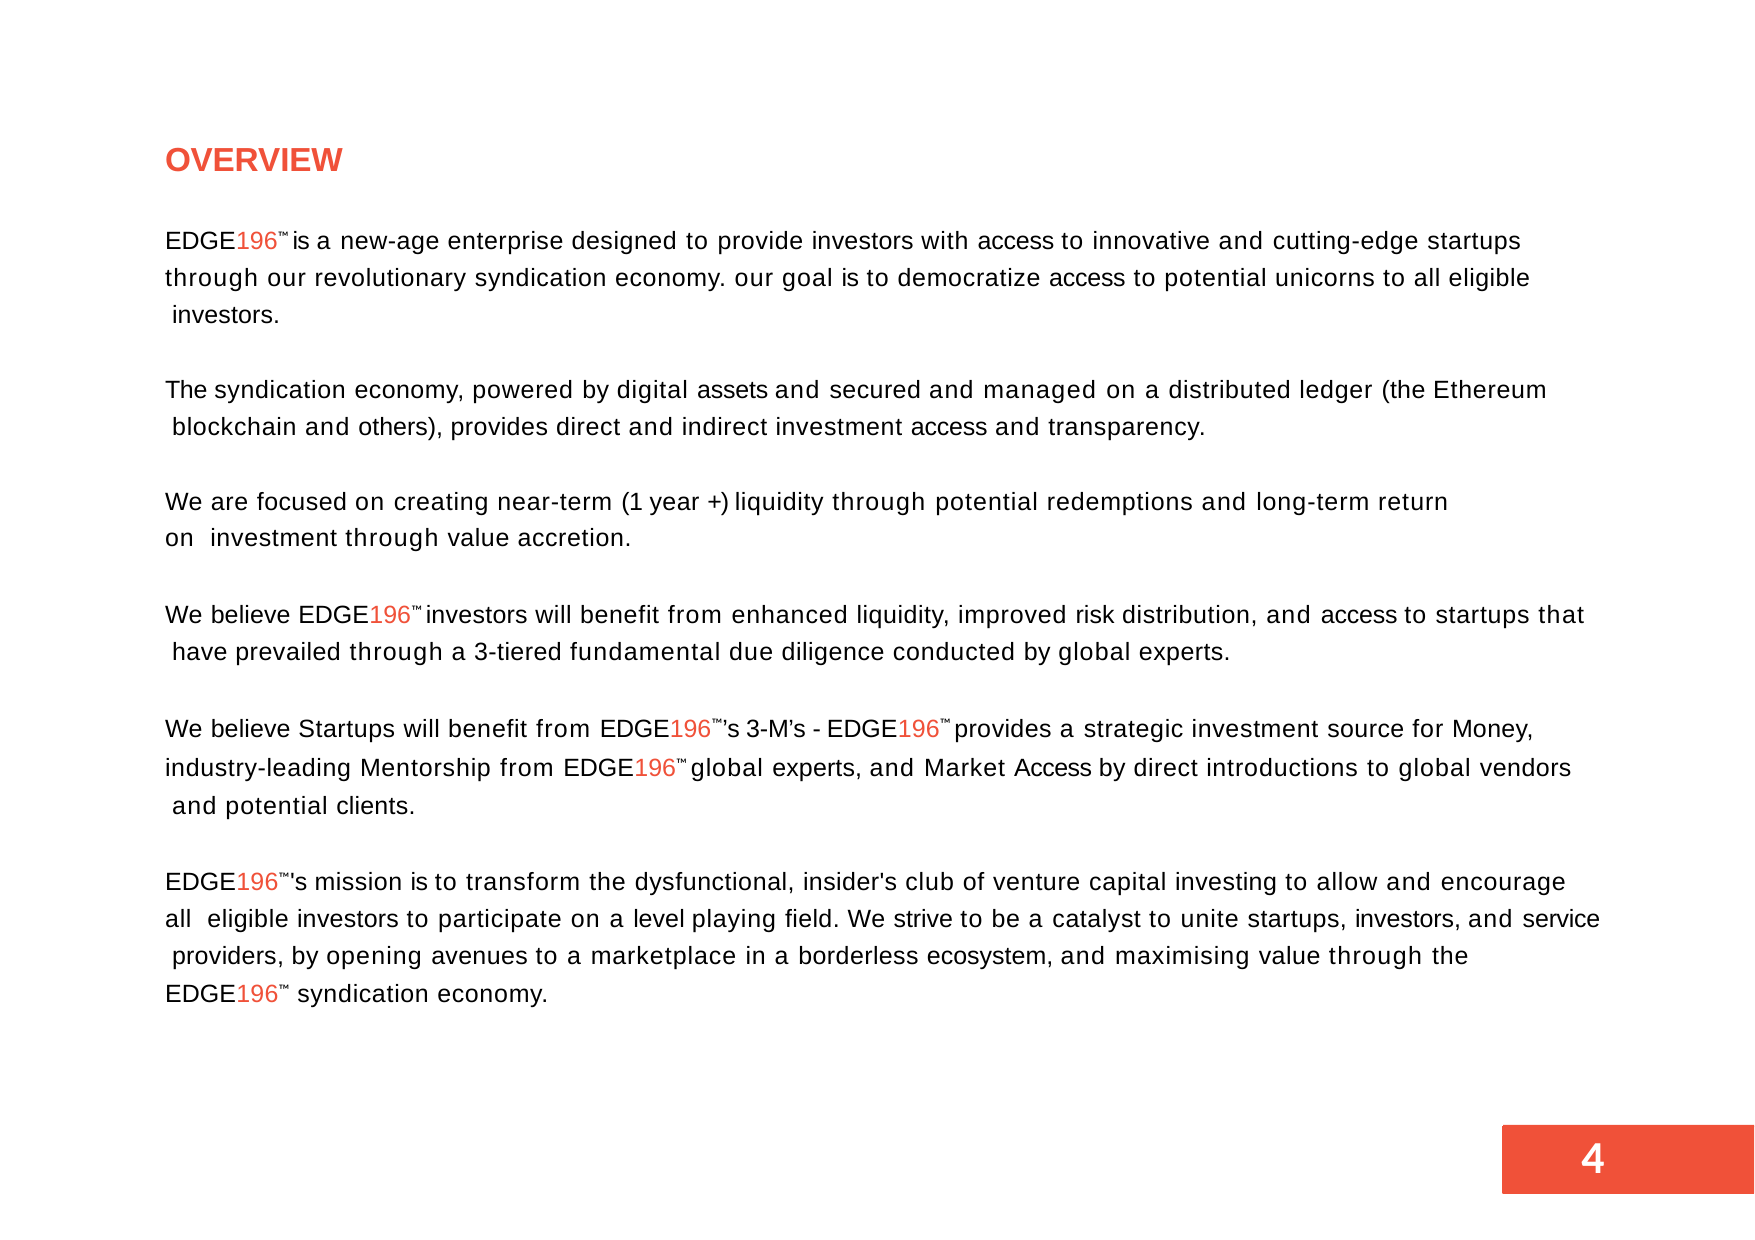

OVERVIEW
EDGE196™ is a new-age enterprise designed to provide investors with access to innovative and cutting-edge startups  through our revolutionary syndication economy. our goal is to democratize access to potential unicorns to all eligible  investors.

The syndication economy, powered by digital assets and secured and managed on a distributed ledger (the Ethereum  blockchain and others), provides direct and indirect investment access and transparency.

We are focused on creating near-term (1 year +) liquidity through potential redemptions and long-term return on  investment through value accretion.

We believe EDGE196™ investors will benefit from enhanced liquidity, improved risk distribution, and access to startups that  have prevailed through a 3-tiered fundamental due diligence conducted by global experts.

We believe Startups will benefit from EDGE196™’s 3-M’s - EDGE196™ provides a strategic investment source for Money,  industry-leading Mentorship from EDGE196™ global experts, and Market Access by direct introductions to global vendors  and potential clients.

EDGE196™'s mission is to transform the dysfunctional, insider's club of venture capital investing to allow and encourage all  eligible investors to participate on a level playing field. We strive to be a catalyst to unite startups, investors, and service  providers, by opening avenues to a marketplace in a borderless ecosystem, and maximising value through the EDGE196™  syndication economy.
4